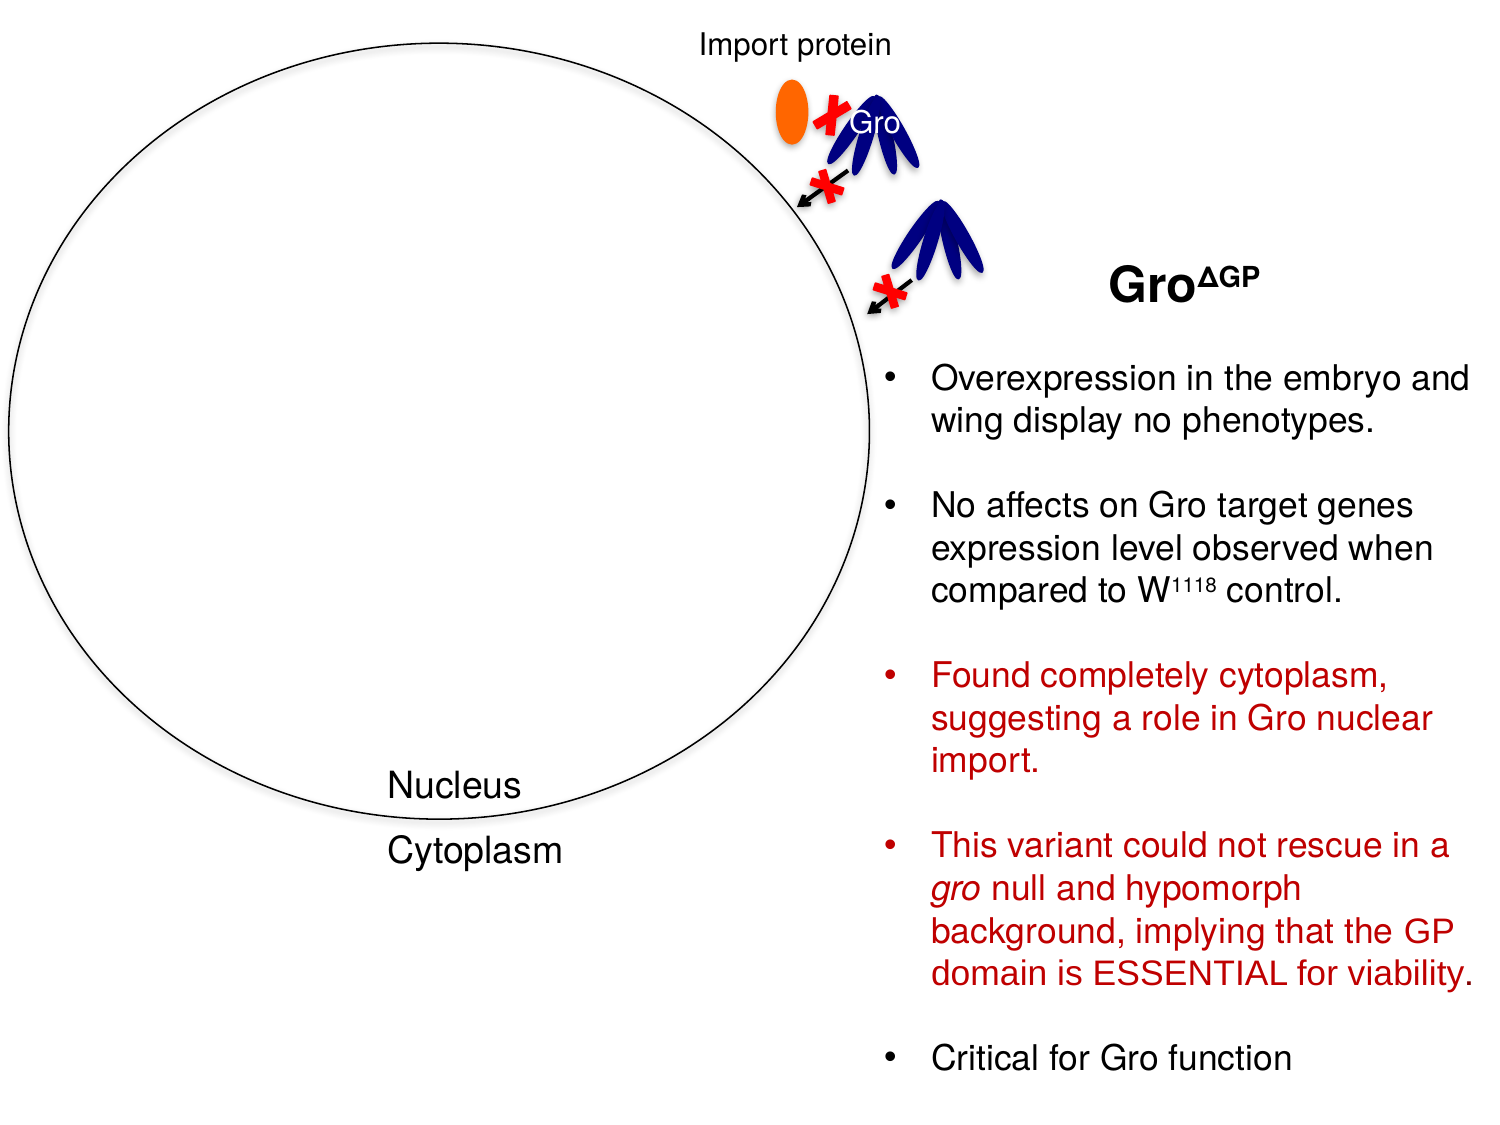

Import protein

Gro

GroΔGP

Overexpression in the embryo and wing display no phenotypes.

No affects on Gro target genes expression level observed when compared to W1118 control.

Found completely cytoplasm, suggesting a role in Gro nuclear import.

This variant could not rescue in a gro null and hypomorph background, implying that the GP domain is ESSENTIAL for viability.

Critical for Gro function

Nucleus
Cytoplasm